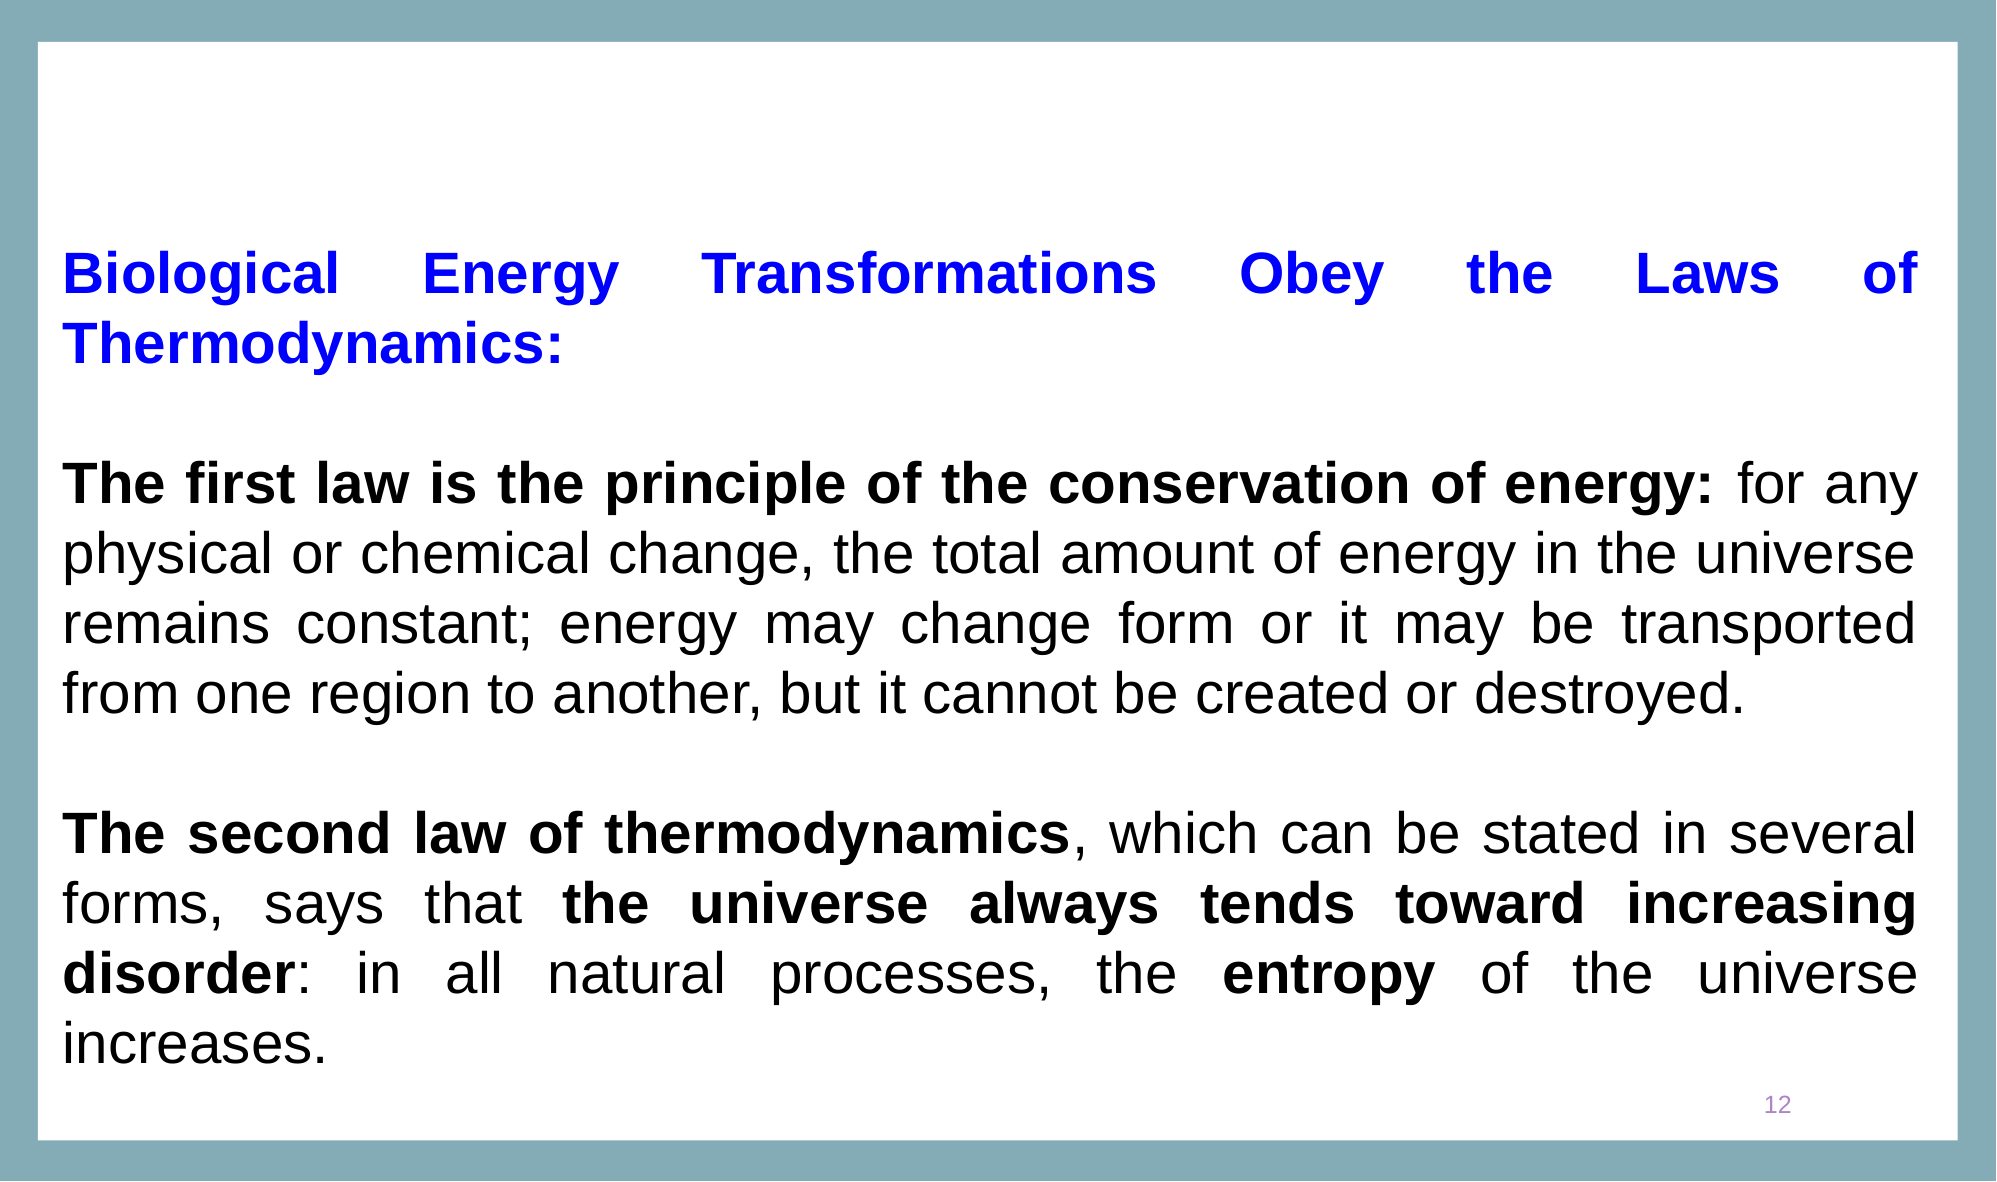

Biological Energy Transformations Obey the Laws of Thermodynamics:

The first law is the principle of the conservation of energy: for any physical or chemical change, the total amount of energy in the universe remains constant; energy may change form or it may be transported from one region to another, but it cannot be created or destroyed.

The second law of thermodynamics, which can be stated in several forms, says that the universe always tends toward increasing disorder: in all natural processes, the entropy of the universe increases.
12